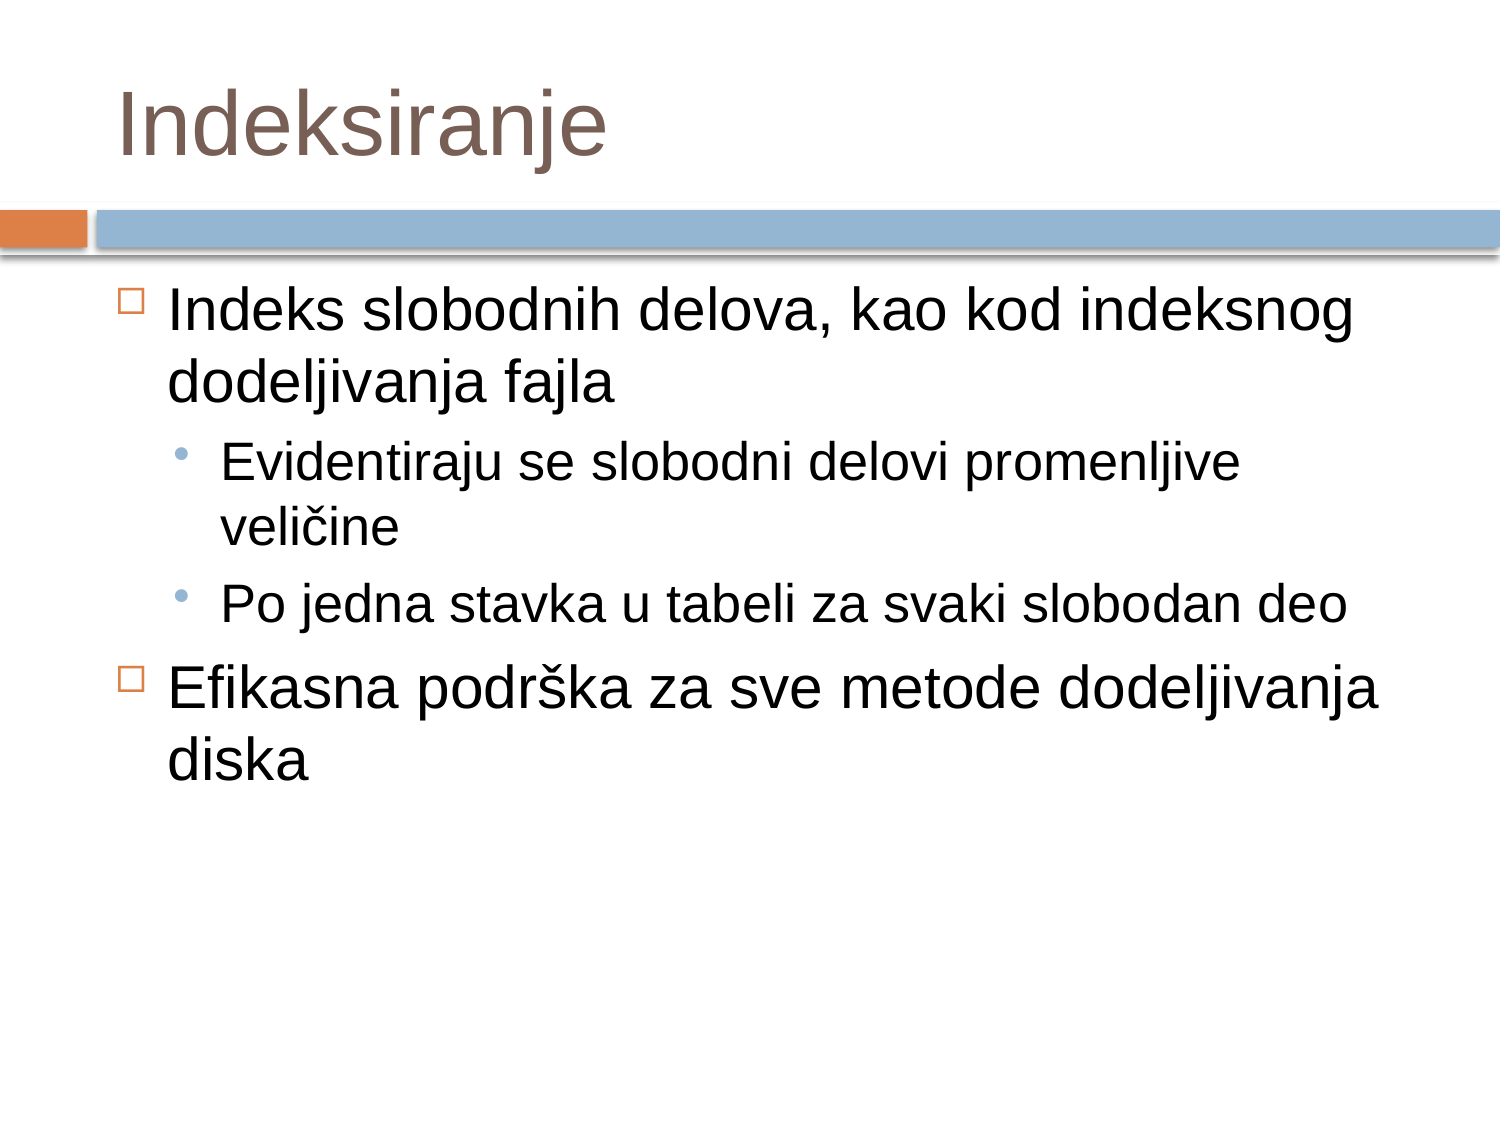

# Indeksiranje
Indeks slobodnih delova, kao kod indeksnog dodeljivanja fajla
Evidentiraju se slobodni delovi promenljive veličine
Po jedna stavka u tabeli za svaki slobodan deo
Efikasna podrška za sve metode dodeljivanja diska